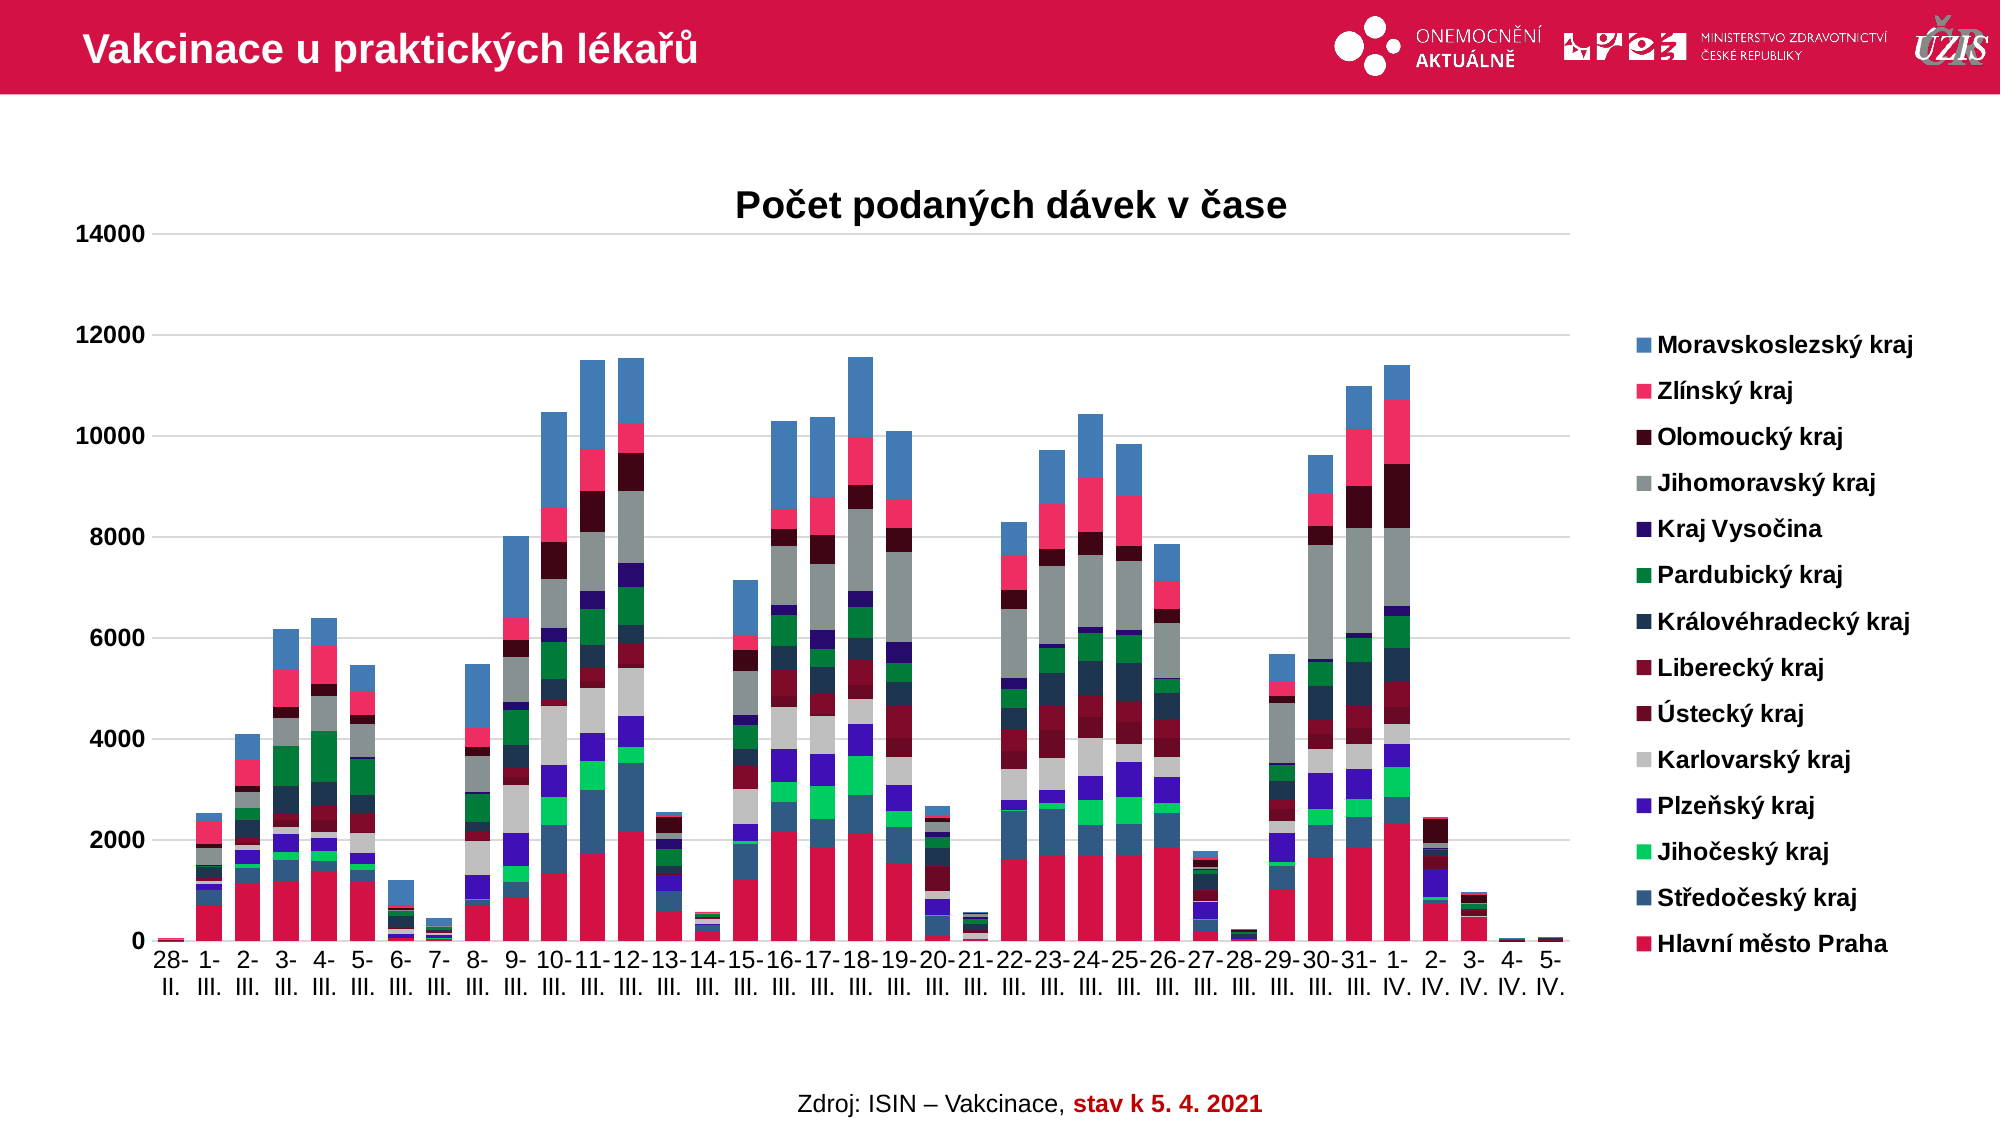

# Vakcinace u praktických lékařů

### Chart: Počet podaných dávek v čase

| Category | Hlavní město Praha | Středočeský kraj | Jihočeský kraj | Plzeňský kraj | Karlovarský kraj | Ústecký kraj | Liberecký kraj | Královéhradecký kraj | Pardubický kraj | Kraj Vysočina | Jihomoravský kraj | Olomoucký kraj | Zlínský kraj | Moravskoslezský kraj |
|---|---|---|---|---|---|---|---|---|---|---|---|---|---|---|
| 28-II. | 7.0 | 2.0 | 21.0 | 1.0 | 0.0 | 0.0 | 1.0 | 1.0 | 0.0 | 0.0 | 12.0 | 0.0 | 23.0 | 0.0 |
| 1-III. | 720.0 | 291.0 | 0.0 | 111.0 | 61.0 | 0.0 | 63.0 | 226.0 | 43.0 | 2.0 | 322.0 | 79.0 | 458.0 | 162.0 |
| 2-III. | 1150.0 | 299.0 | 80.0 | 281.0 | 99.0 | 33.0 | 93.0 | 359.0 | 244.0 | 0.0 | 307.0 | 130.0 | 522.0 | 511.0 |
| 3-III. | 1184.0 | 423.0 | 150.0 | 372.0 | 135.0 | 129.0 | 124.0 | 551.0 | 790.0 | 0.0 | 553.0 | 231.0 | 734.0 | 806.0 |
| 4-III. | 1382.0 | 203.0 | 201.0 | 258.0 | 123.0 | 229.0 | 275.0 | 470.0 | 1016.0 | 0.0 | 696.0 | 234.0 | 757.0 | 554.0 |
| 5-III. | 1166.0 | 245.0 | 112.0 | 221.0 | 396.0 | 25.0 | 365.0 | 373.0 | 695.0 | 39.0 | 668.0 | 182.0 | 457.0 | 518.0 |
| 6-III. | 61.0 | 0.0 | 0.0 | 82.0 | 107.0 | 38.0 | 2.0 | 199.0 | 104.0 | 0.0 | 25.0 | 47.0 | 47.0 | 491.0 |
| 7-III. | 18.0 | 47.0 | 1.0 | 49.0 | 66.0 | 2.0 | 2.0 | 34.0 | 67.0 | 0.0 | 32.0 | 0.0 | 11.0 | 122.0 |
| 8-III. | 720.0 | 103.0 | 5.0 | 489.0 | 667.0 | 14.0 | 173.0 | 194.0 | 558.0 | 30.0 | 704.0 | 189.0 | 372.0 | 1276.0 |
| 9-III. | 877.0 | 296.0 | 319.0 | 657.0 | 945.0 | 158.0 | 180.0 | 458.0 | 686.0 | 169.0 | 888.0 | 324.0 | 441.0 | 1625.0 |
| 10-III. | 1346.0 | 953.0 | 553.0 | 630.0 | 1195.0 | 3.0 | 89.0 | 427.0 | 736.0 | 277.0 | 968.0 | 723.0 | 683.0 | 1893.0 |
| 11-III. | 1728.0 | 1258.0 | 585.0 | 557.0 | 882.0 | 145.0 | 280.0 | 427.0 | 707.0 | 368.0 | 1174.0 | 794.0 | 839.0 | 1758.0 |
| 12-III. | 2156.0 | 1367.0 | 317.0 | 609.0 | 966.0 | 79.0 | 418.0 | 350.0 | 759.0 | 475.0 | 1424.0 | 743.0 | 595.0 | 1299.0 |
| 13-III. | 595.0 | 392.0 | 0.0 | 321.0 | 16.0 | 4.0 | 14.0 | 141.0 | 346.0 | 203.0 | 115.0 | 307.0 | 44.0 | 61.0 |
| 14-III. | 182.0 | 158.0 | 0.0 | 3.0 | 101.0 | 4.0 | 2.0 | 34.0 | 49.0 | 0.0 | 50.0 | 1.0 | 2.0 | 1.0 |
| 15-III. | 1204.0 | 719.0 | 61.0 | 331.0 | 695.0 | 0.0 | 448.0 | 341.0 | 472.0 | 214.0 | 869.0 | 418.0 | 280.0 | 1105.0 |
| 16-III. | 2153.0 | 593.0 | 403.0 | 648.0 | 849.0 | 215.0 | 514.0 | 472.0 | 607.0 | 202.0 | 1167.0 | 338.0 | 406.0 | 1740.0 |
| 17-III. | 1859.0 | 563.0 | 653.0 | 638.0 | 747.0 | 38.0 | 395.0 | 536.0 | 351.0 | 372.0 | 1313.0 | 583.0 | 741.0 | 1594.0 |
| 18-III. | 2148.0 | 747.0 | 776.0 | 619.0 | 511.0 | 266.0 | 508.0 | 422.0 | 624.0 | 319.0 | 1619.0 | 473.0 | 943.0 | 1588.0 |
| 19-III. | 1542.0 | 719.0 | 306.0 | 534.0 | 536.0 | 391.0 | 634.0 | 476.0 | 374.0 | 404.0 | 1782.0 | 474.0 | 574.0 | 1366.0 |
| 20-III. | 98.0 | 411.0 | 12.0 | 319.0 | 157.0 | 472.0 | 13.0 | 357.0 | 227.0 | 95.0 | 201.0 | 85.0 | 45.0 | 175.0 |
| 21-III. | 41.0 | 0.0 | 0.0 | 1.0 | 118.0 | 51.0 | 0.0 | 119.0 | 108.0 | 48.0 | 55.0 | 23.0 | 11.0 | 9.0 |
| 22-III. | 1631.0 | 937.0 | 24.0 | 207.0 | 605.0 | 362.0 | 436.0 | 410.0 | 389.0 | 200.0 | 1367.0 | 383.0 | 703.0 | 638.0 |
| 23-III. | 1709.0 | 907.0 | 118.0 | 262.0 | 628.0 | 562.0 | 478.0 | 651.0 | 491.0 | 80.0 | 1537.0 | 335.0 | 902.0 | 1070.0 |
| 24-III. | 1681.0 | 612.0 | 504.0 | 482.0 | 735.0 | 427.0 | 424.0 | 681.0 | 564.0 | 115.0 | 1420.0 | 461.0 | 1064.0 | 1262.0 |
| 25-III. | 1702.0 | 617.0 | 526.0 | 695.0 | 357.0 | 449.0 | 419.0 | 750.0 | 541.0 | 100.0 | 1368.0 | 309.0 | 991.0 | 1027.0 |
| 26-III. | 1845.0 | 685.0 | 214.0 | 516.0 | 380.0 | 381.0 | 370.0 | 517.0 | 282.0 | 12.0 | 1091.0 | 283.0 | 558.0 | 736.0 |
| 27-III. | 172.0 | 267.0 | 2.0 | 357.0 | 2.0 | 193.0 | 25.0 | 304.0 | 101.0 | 12.0 | 39.0 | 125.0 | 59.0 | 124.0 |
| 28-III. | 39.0 | 2.0 | 0.0 | 28.0 | 1.0 | 3.0 | 2.0 | 60.0 | 43.0 | 0.0 | 0.0 | 53.0 | 3.0 | 3.0 |
| 29-III. | 1026.0 | 464.0 | 77.0 | 572.0 | 250.0 | 227.0 | 179.0 | 384.0 | 301.0 | 44.0 | 1186.0 | 150.0 | 265.0 | 568.0 |
| 30-III. | 1669.0 | 625.0 | 326.0 | 704.0 | 481.0 | 304.0 | 277.0 | 675.0 | 463.0 | 60.0 | 2270.0 | 364.0 | 642.0 | 766.0 |
| 31-III. | 1848.0 | 618.0 | 340.0 | 596.0 | 507.0 | 314.0 | 441.0 | 860.0 | 473.0 | 105.0 | 2080.0 | 838.0 | 1126.0 | 846.0 |
| 1-IV. | 2332.0 | 519.0 | 595.0 | 467.0 | 382.0 | 334.0 | 508.0 | 672.0 | 629.0 | 202.0 | 1549.0 | 1258.0 | 1264.0 | 689.0 |
| 2-IV. | 732.0 | 90.0 | 56.0 | 541.0 | 0.0 | 251.0 | 18.0 | 137.0 | 6.0 | 18.0 | 90.0 | 475.0 | 44.0 | 3.0 |
| 3-IV. | 484.0 | 4.0 | 0.0 | 0.0 | 3.0 | 113.0 | 25.0 | 1.0 | 116.0 | 1.0 | 2.0 | 157.0 | 63.0 | 3.0 |
| 4-IV. | 2.0 | 0.0 | 0.0 | 3.0 | 2.0 | 5.0 | 1.0 | 1.0 | 50.0 | 0.0 | 1.0 | 0.0 | 1.0 | 1.0 |
| 5-IV. | 2.0 | 2.0 | 0.0 | 0.0 | 1.0 | 2.0 | 9.0 | 58.0 | 1.0 | 0.0 | 5.0 | 0.0 | 2.0 | 4.0 |
Zdroj: ISIN – Vakcinace, stav k 5. 4. 2021